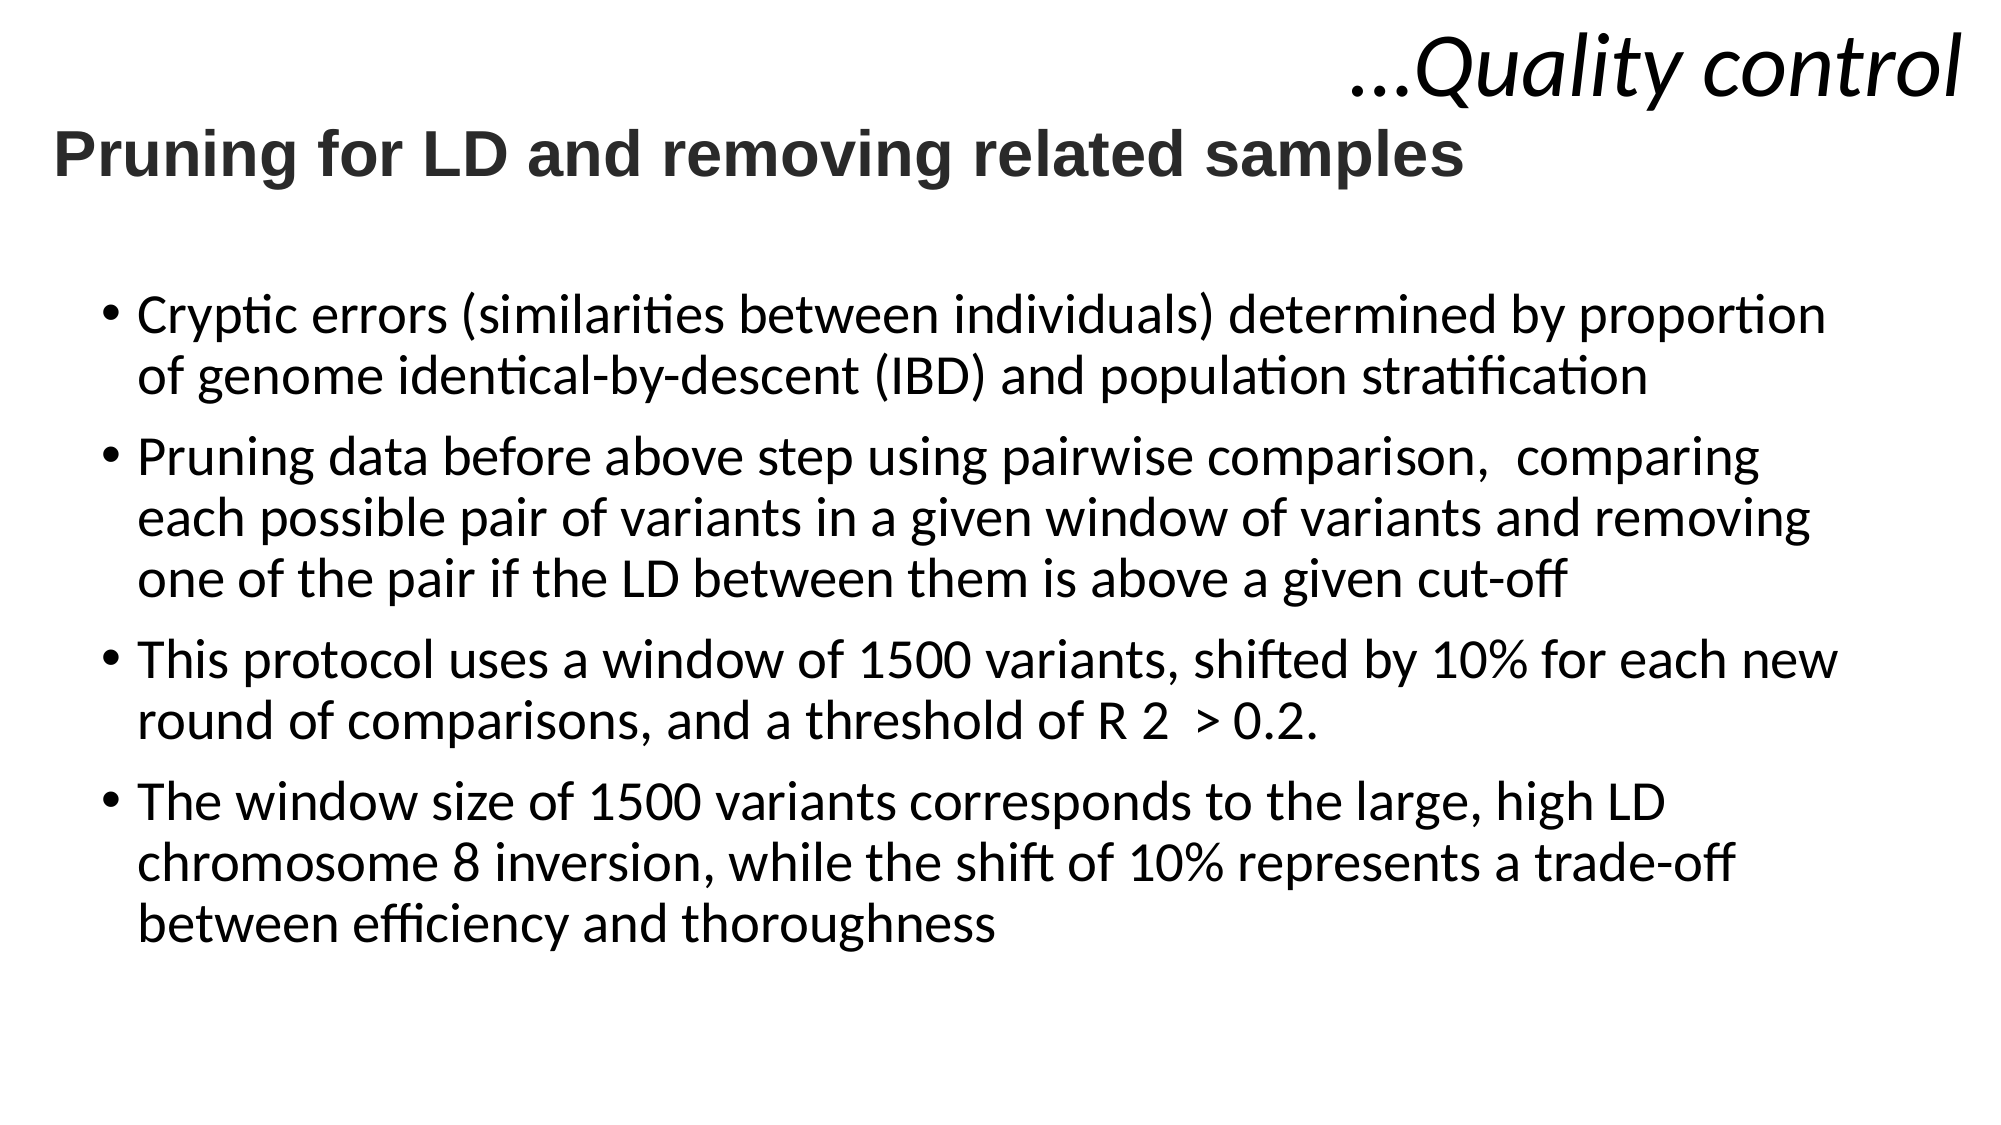

…Quality control
# Pruning for LD and removing related samples
Cryptic errors (similarities between individuals) determined by proportion of genome identical-by-descent (IBD) and population stratification
Pruning data before above step using pairwise comparison,  comparing each possible pair of variants in a given window of variants and removing one of the pair if the LD between them is above a given cut-off
This protocol uses a window of 1500 variants, shifted by 10% for each new round of comparisons, and a threshold of R 2  > 0.2.
The window size of 1500 variants corresponds to the large, high LD chromosome 8 inversion, while the shift of 10% represents a trade-off between efficiency and thoroughness